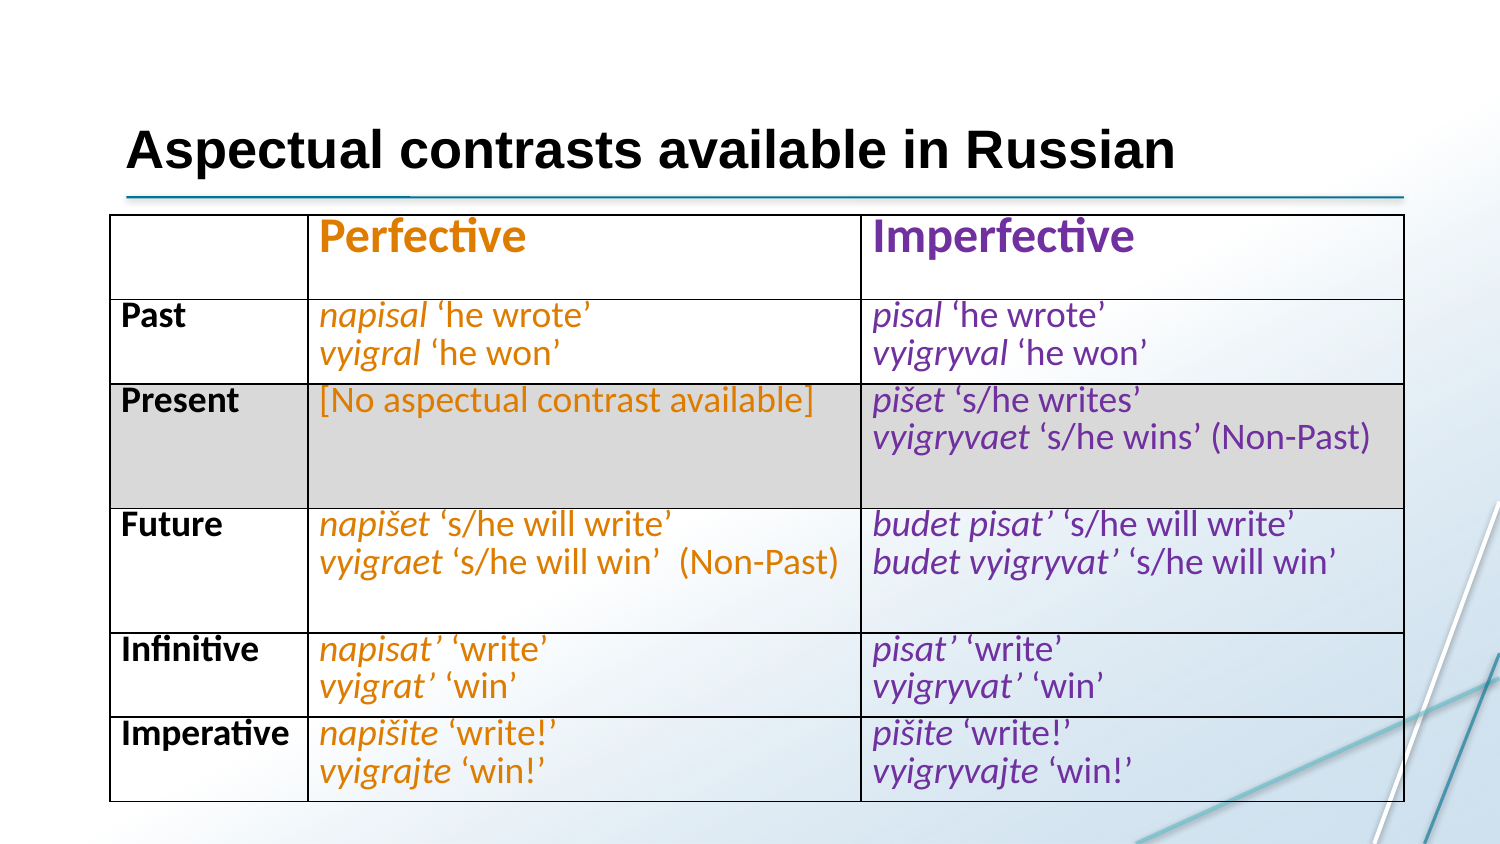

# Aspectual contrasts available in Russian
|  | Perfective | Imperfective |
| --- | --- | --- |
| Past | napisal ‘he wrote’ vyigral ‘he won’ | pisal ‘he wrote’ vyigryval ‘he won’ |
| Present | [No aspectual contrast available] | pišet ‘s/he writes’ vyigryvaet ‘s/he wins’ (Non-Past) |
| Future | napišet ‘s/he will write’ vyigraet ‘s/he will win’ (Non-Past) | budet pisat’ ‘s/he will write’ budet vyigryvat’ ‘s/he will win’ |
| Infinitive | napisat’ ‘write’ vyigrat’ ‘win’ | pisat’ ‘write’ vyigryvat’ ‘win’ |
| Imperative | napišite ‘write!’ vyigrajte ‘win!’ | pišite ‘write!’ vyigryvajte ‘win!’ |